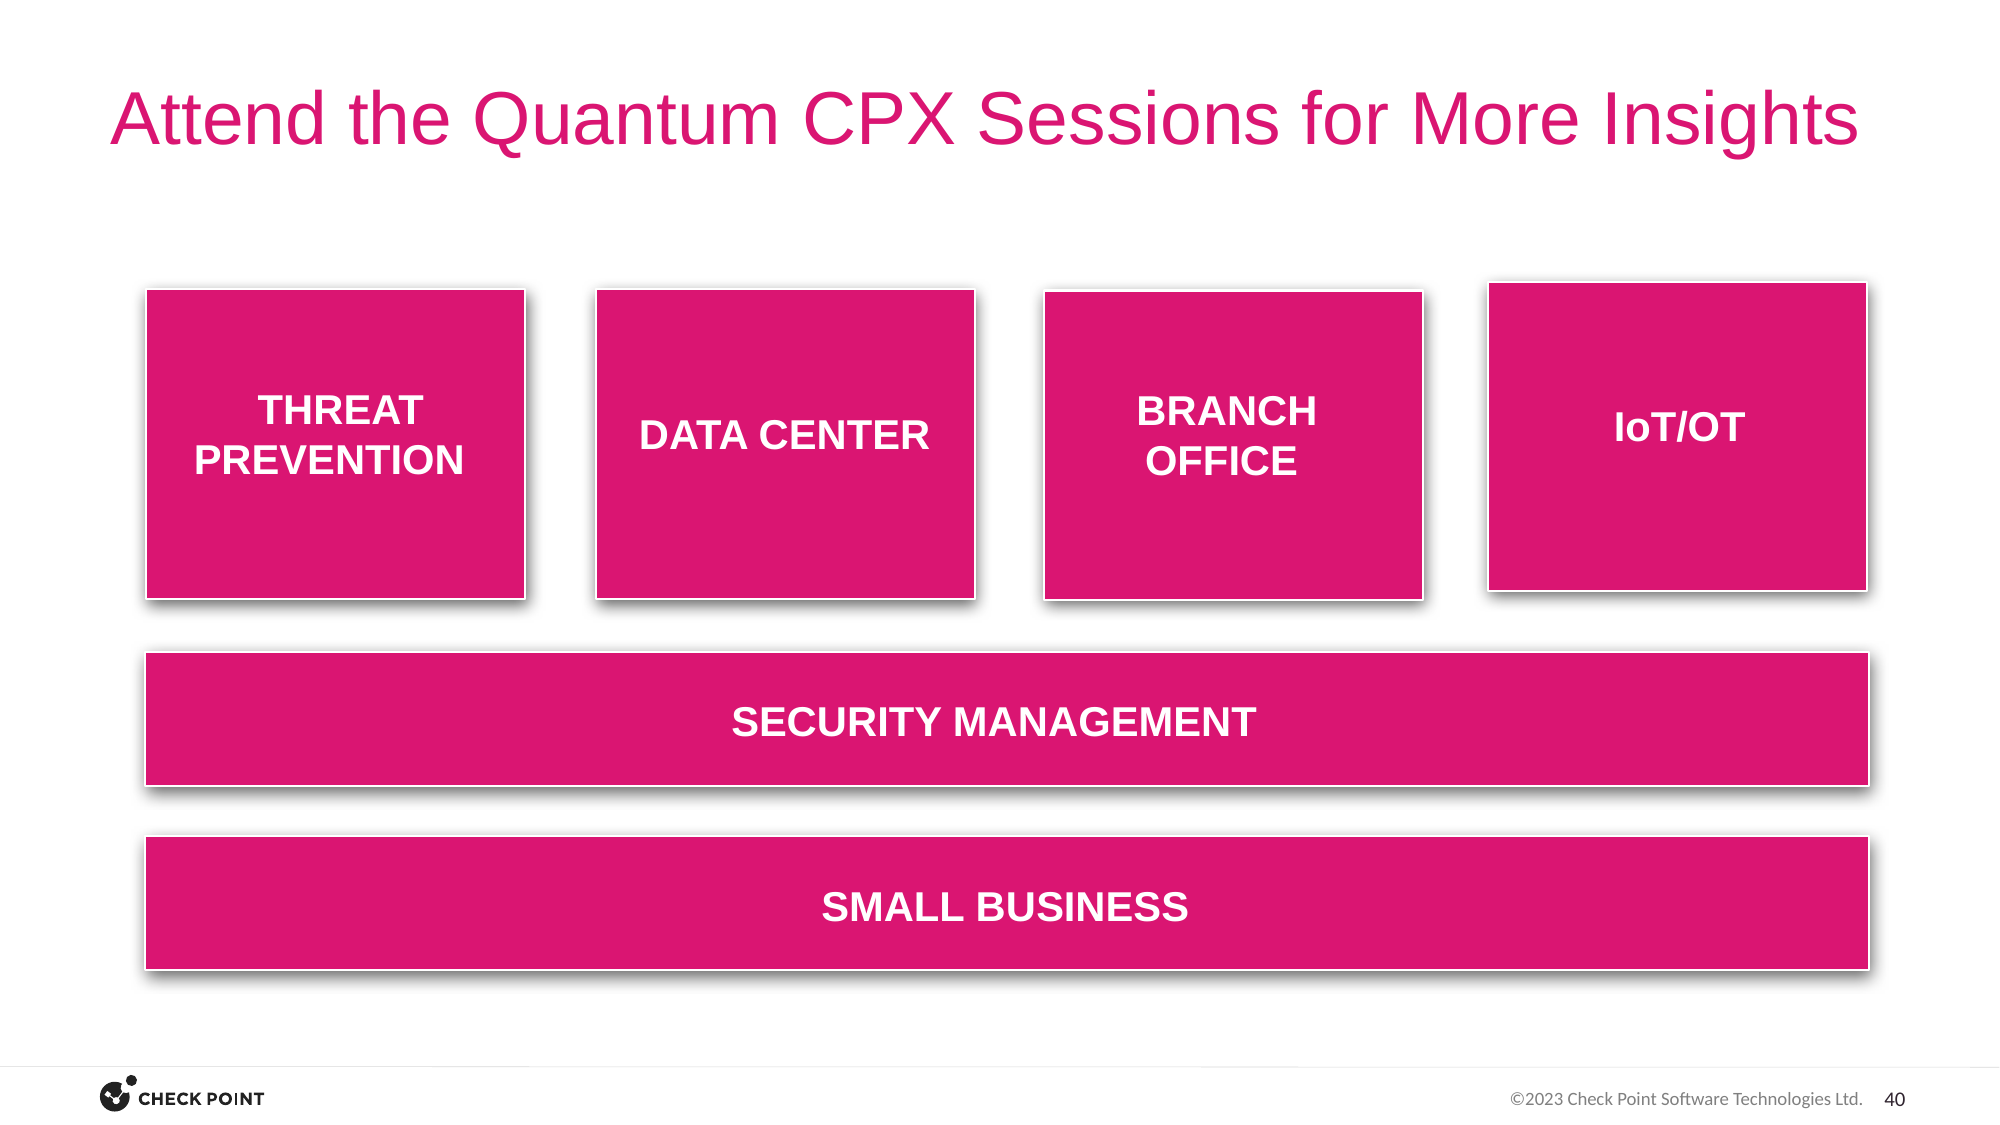

# Attend the Quantum CPX Sessions for More Insights

 Threat Prevention
Branch
office
Iot/ot
Data center

Security management

Small business
 [Internal Use] for Check Point employees​
1/17/2023